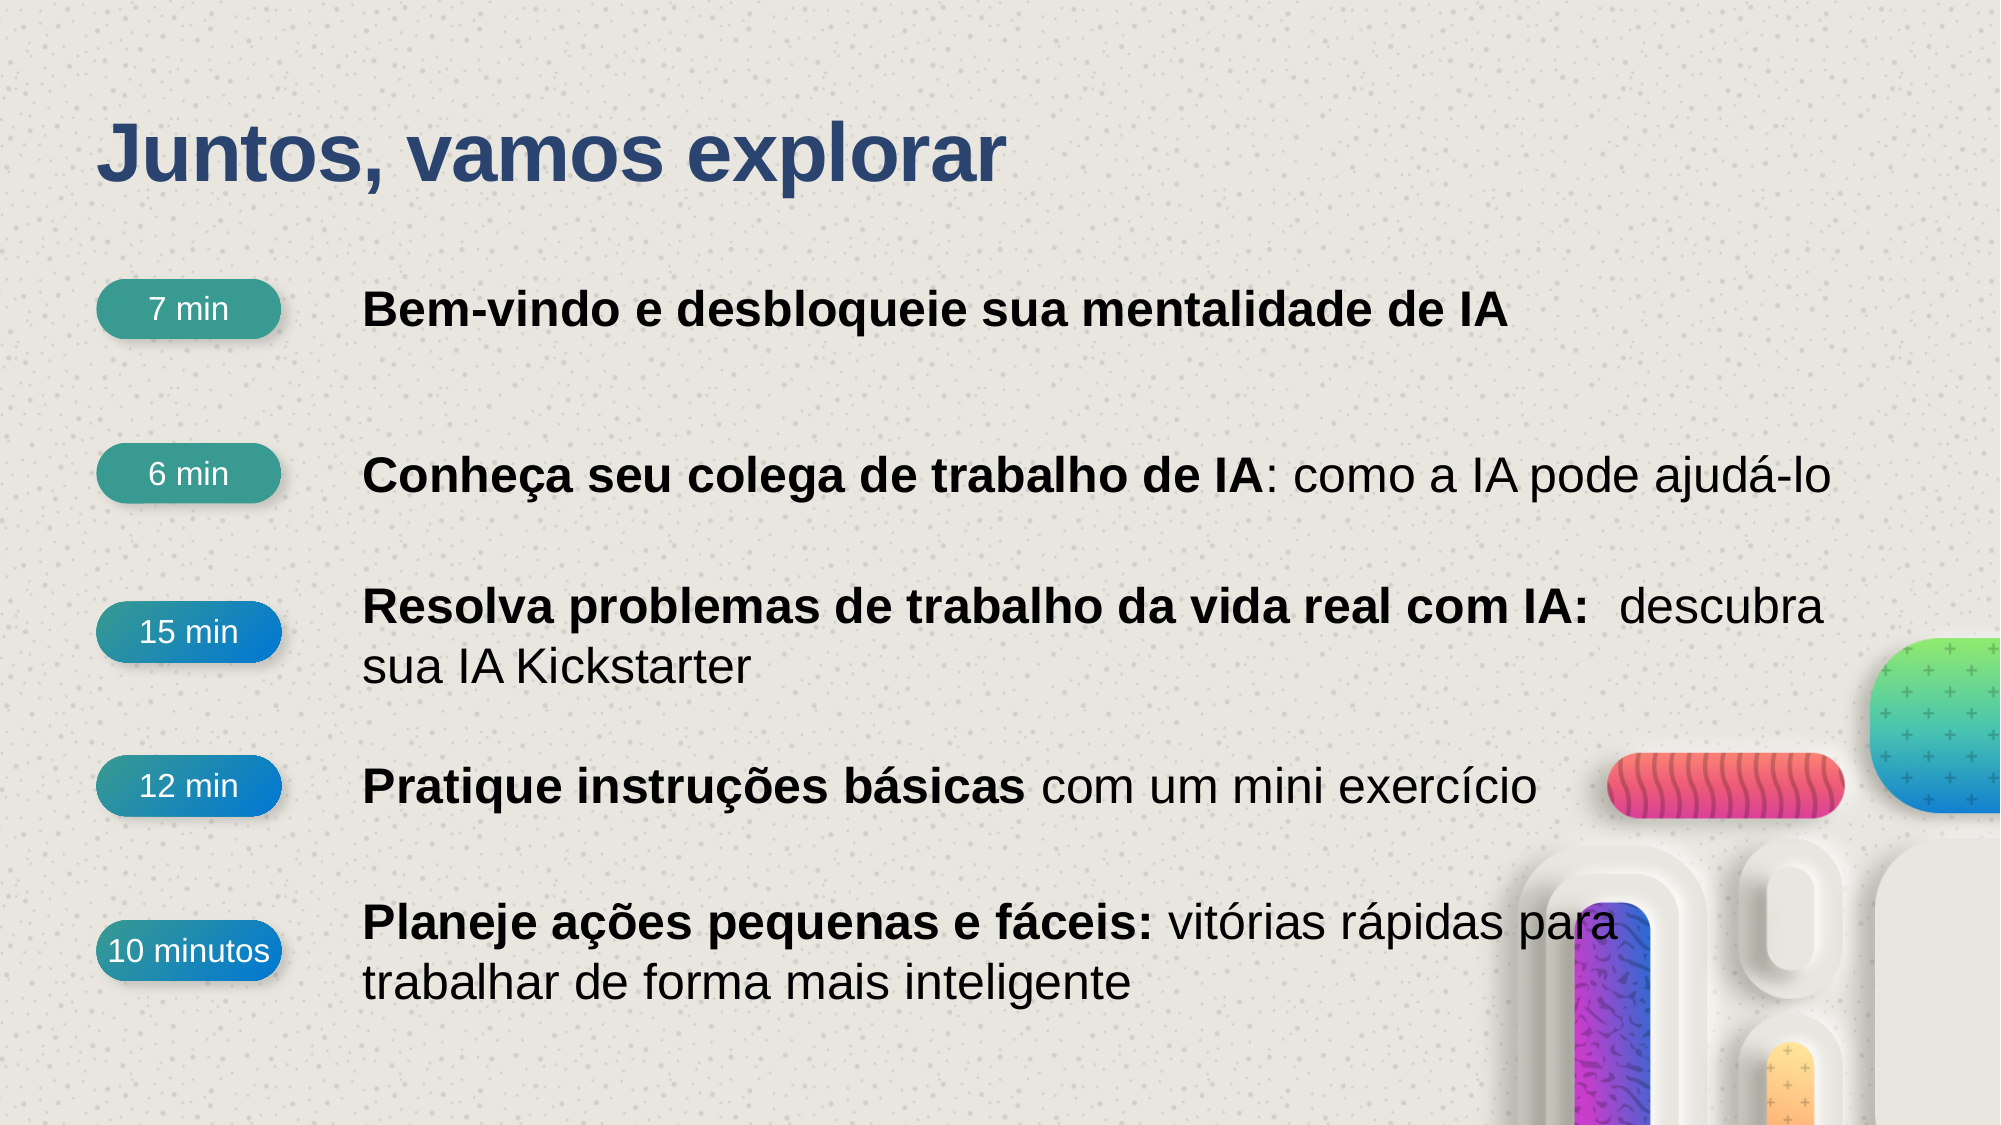

# Juntos, vamos explorar
7 min
Bem-vindo e desbloqueie sua mentalidade de IA
6 min
Conheça seu colega de trabalho de IA: como a IA pode ajudá-lo
Resolva problemas de trabalho da vida real com IA:  descubra
sua IA Kickstarter
15 min
Pratique instruções básicas com um mini exercício
12 min
Planeje ações pequenas e fáceis: vitórias rápidas para
trabalhar de forma mais inteligente
10 minutos